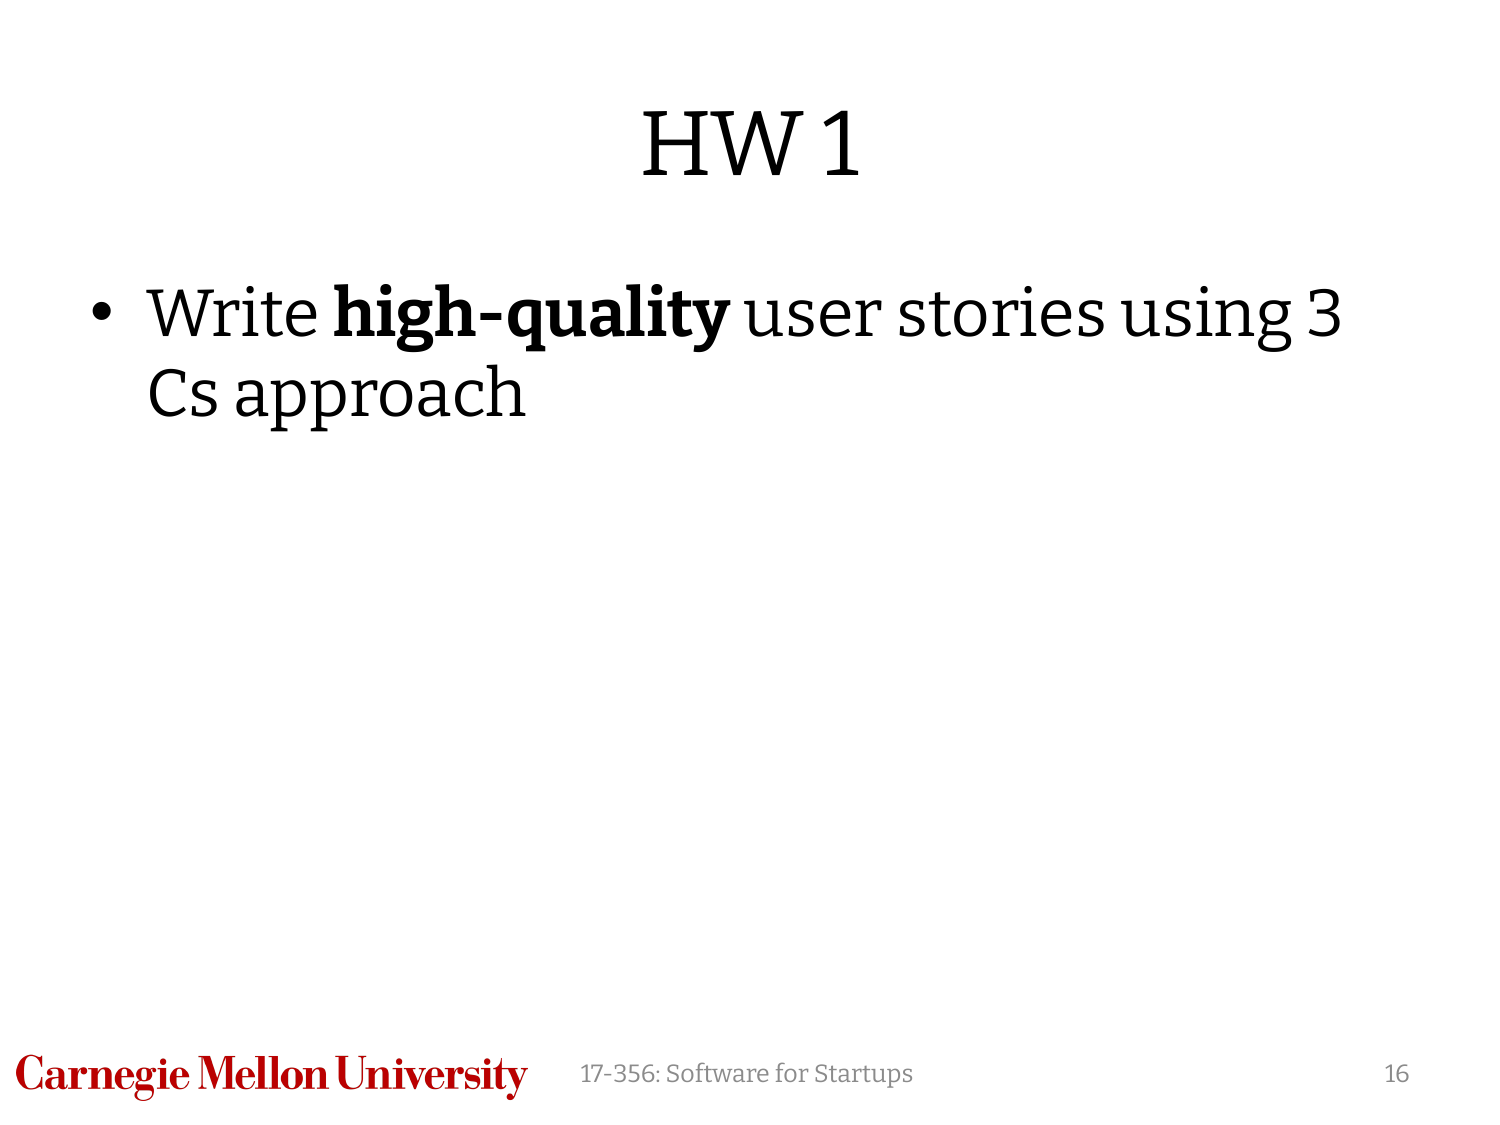

# HW 1
Write high-quality user stories using 3 Cs approach
17-356: Software for Startups
16